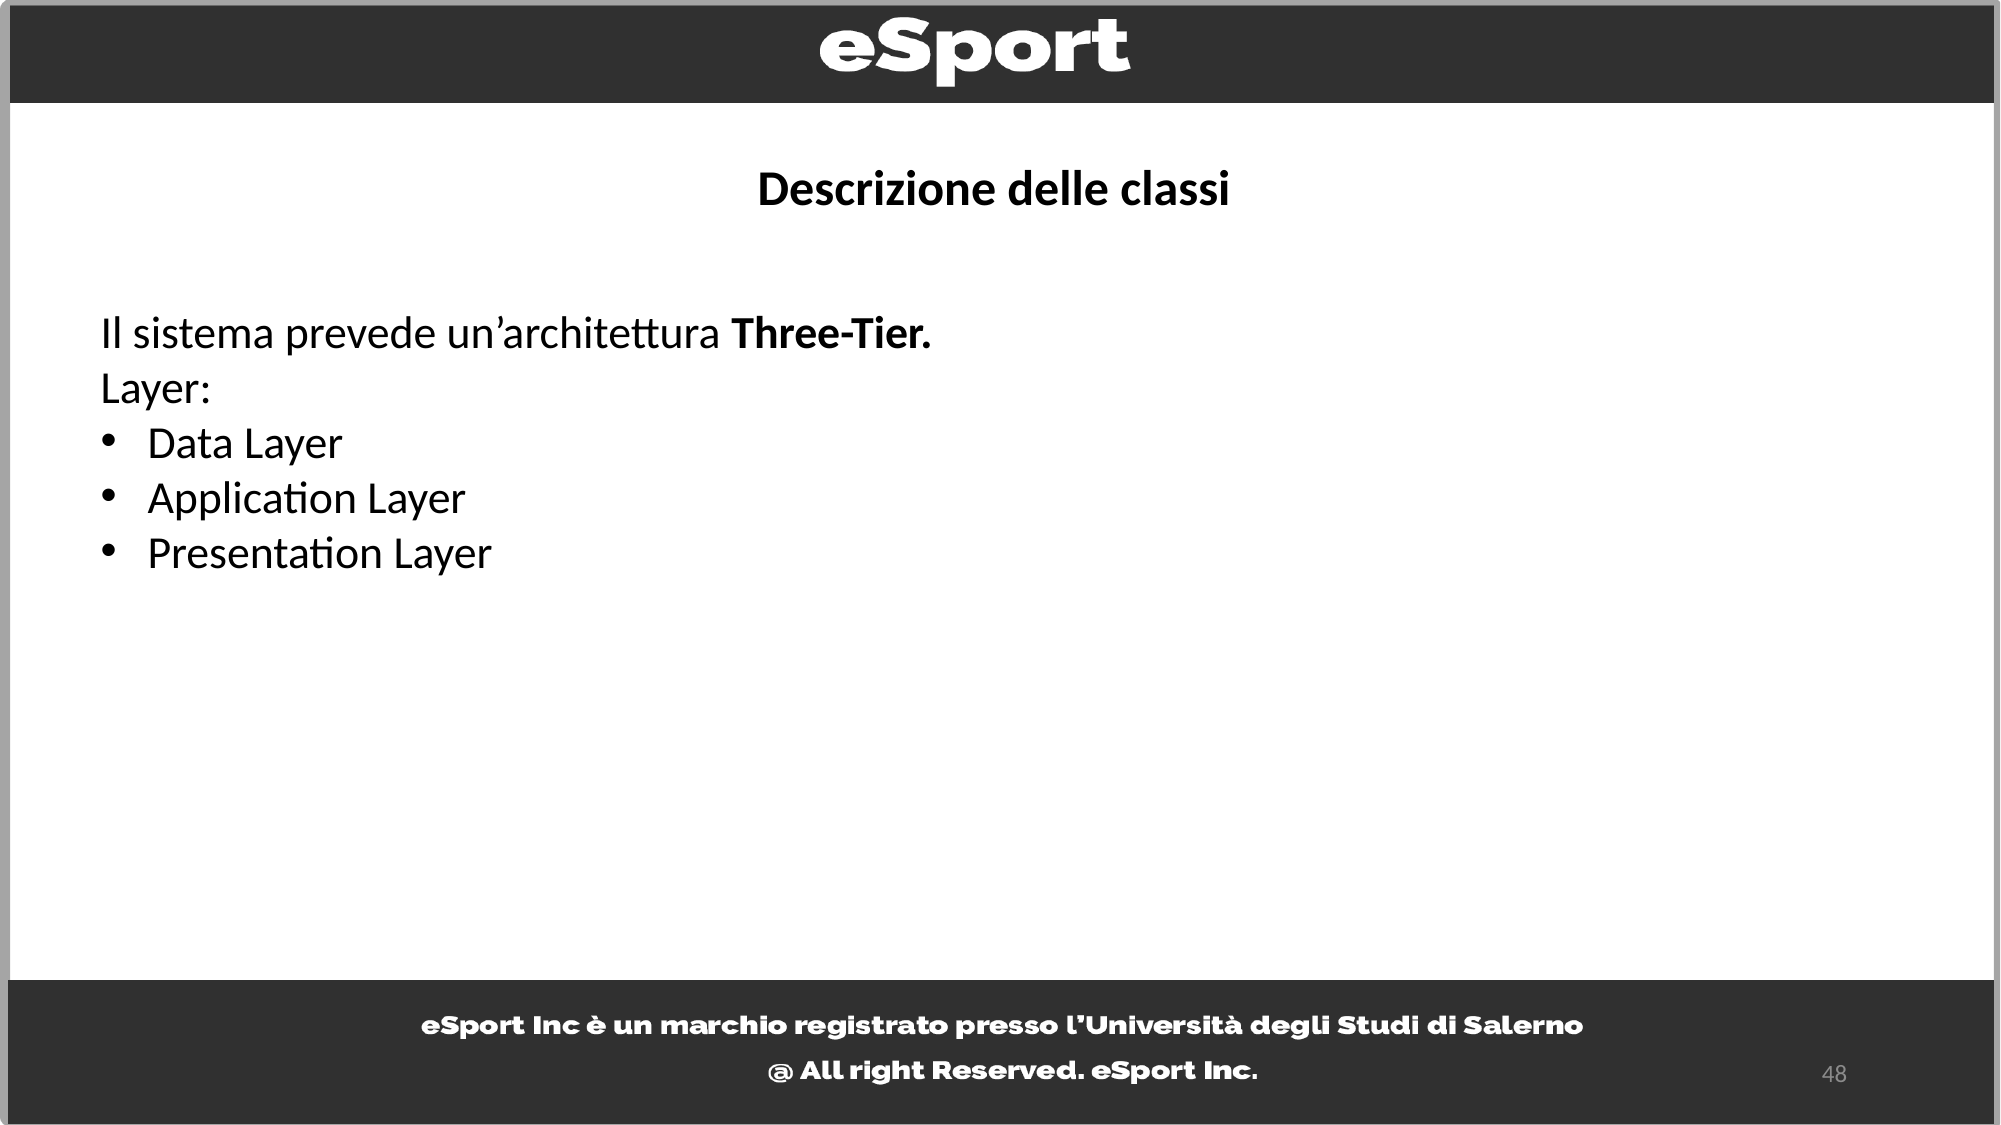

Descrizione delle classi
Il sistema prevede un’architettura Three-Tier.
Layer:
Data Layer
Application Layer
Presentation Layer

48